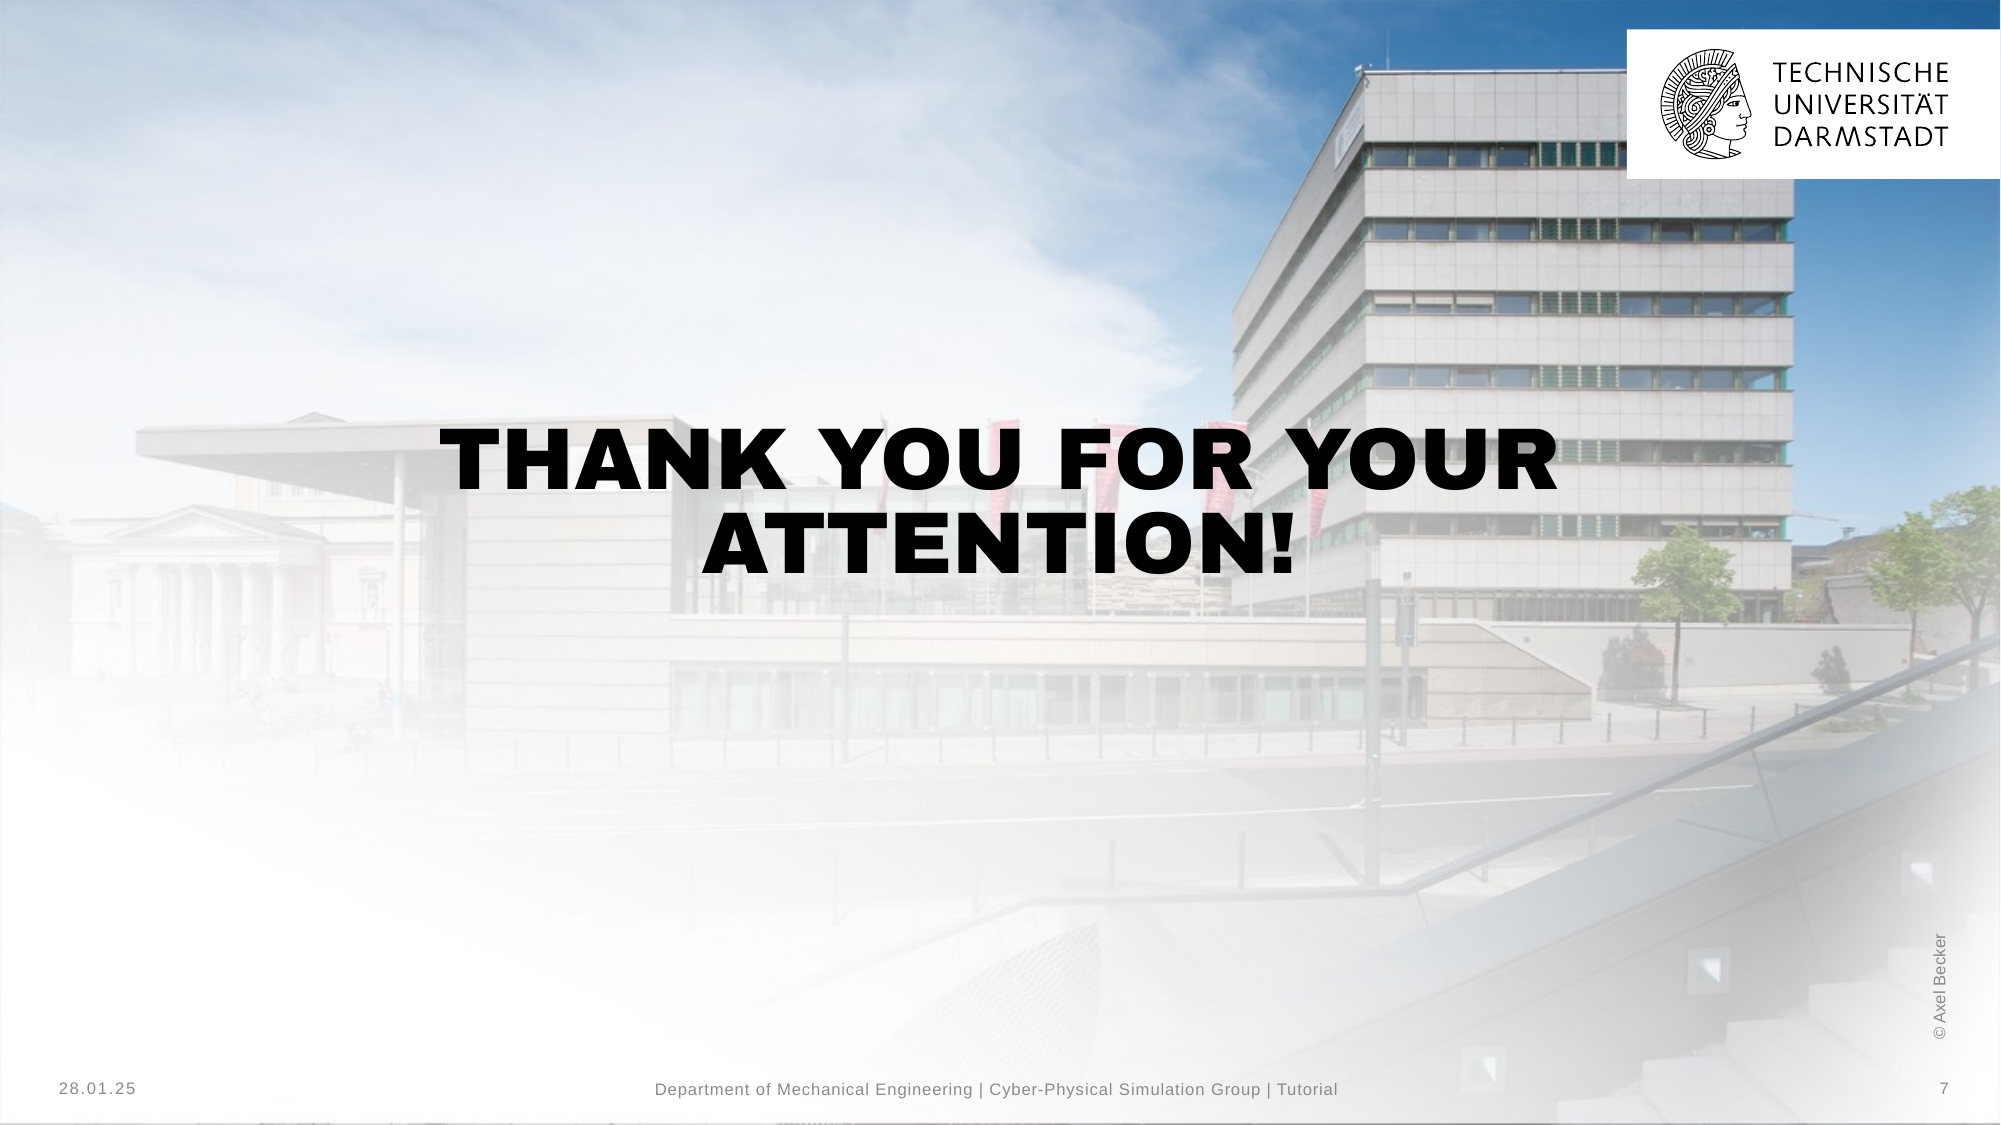

# Thank you for your attention!
28.01.25
7